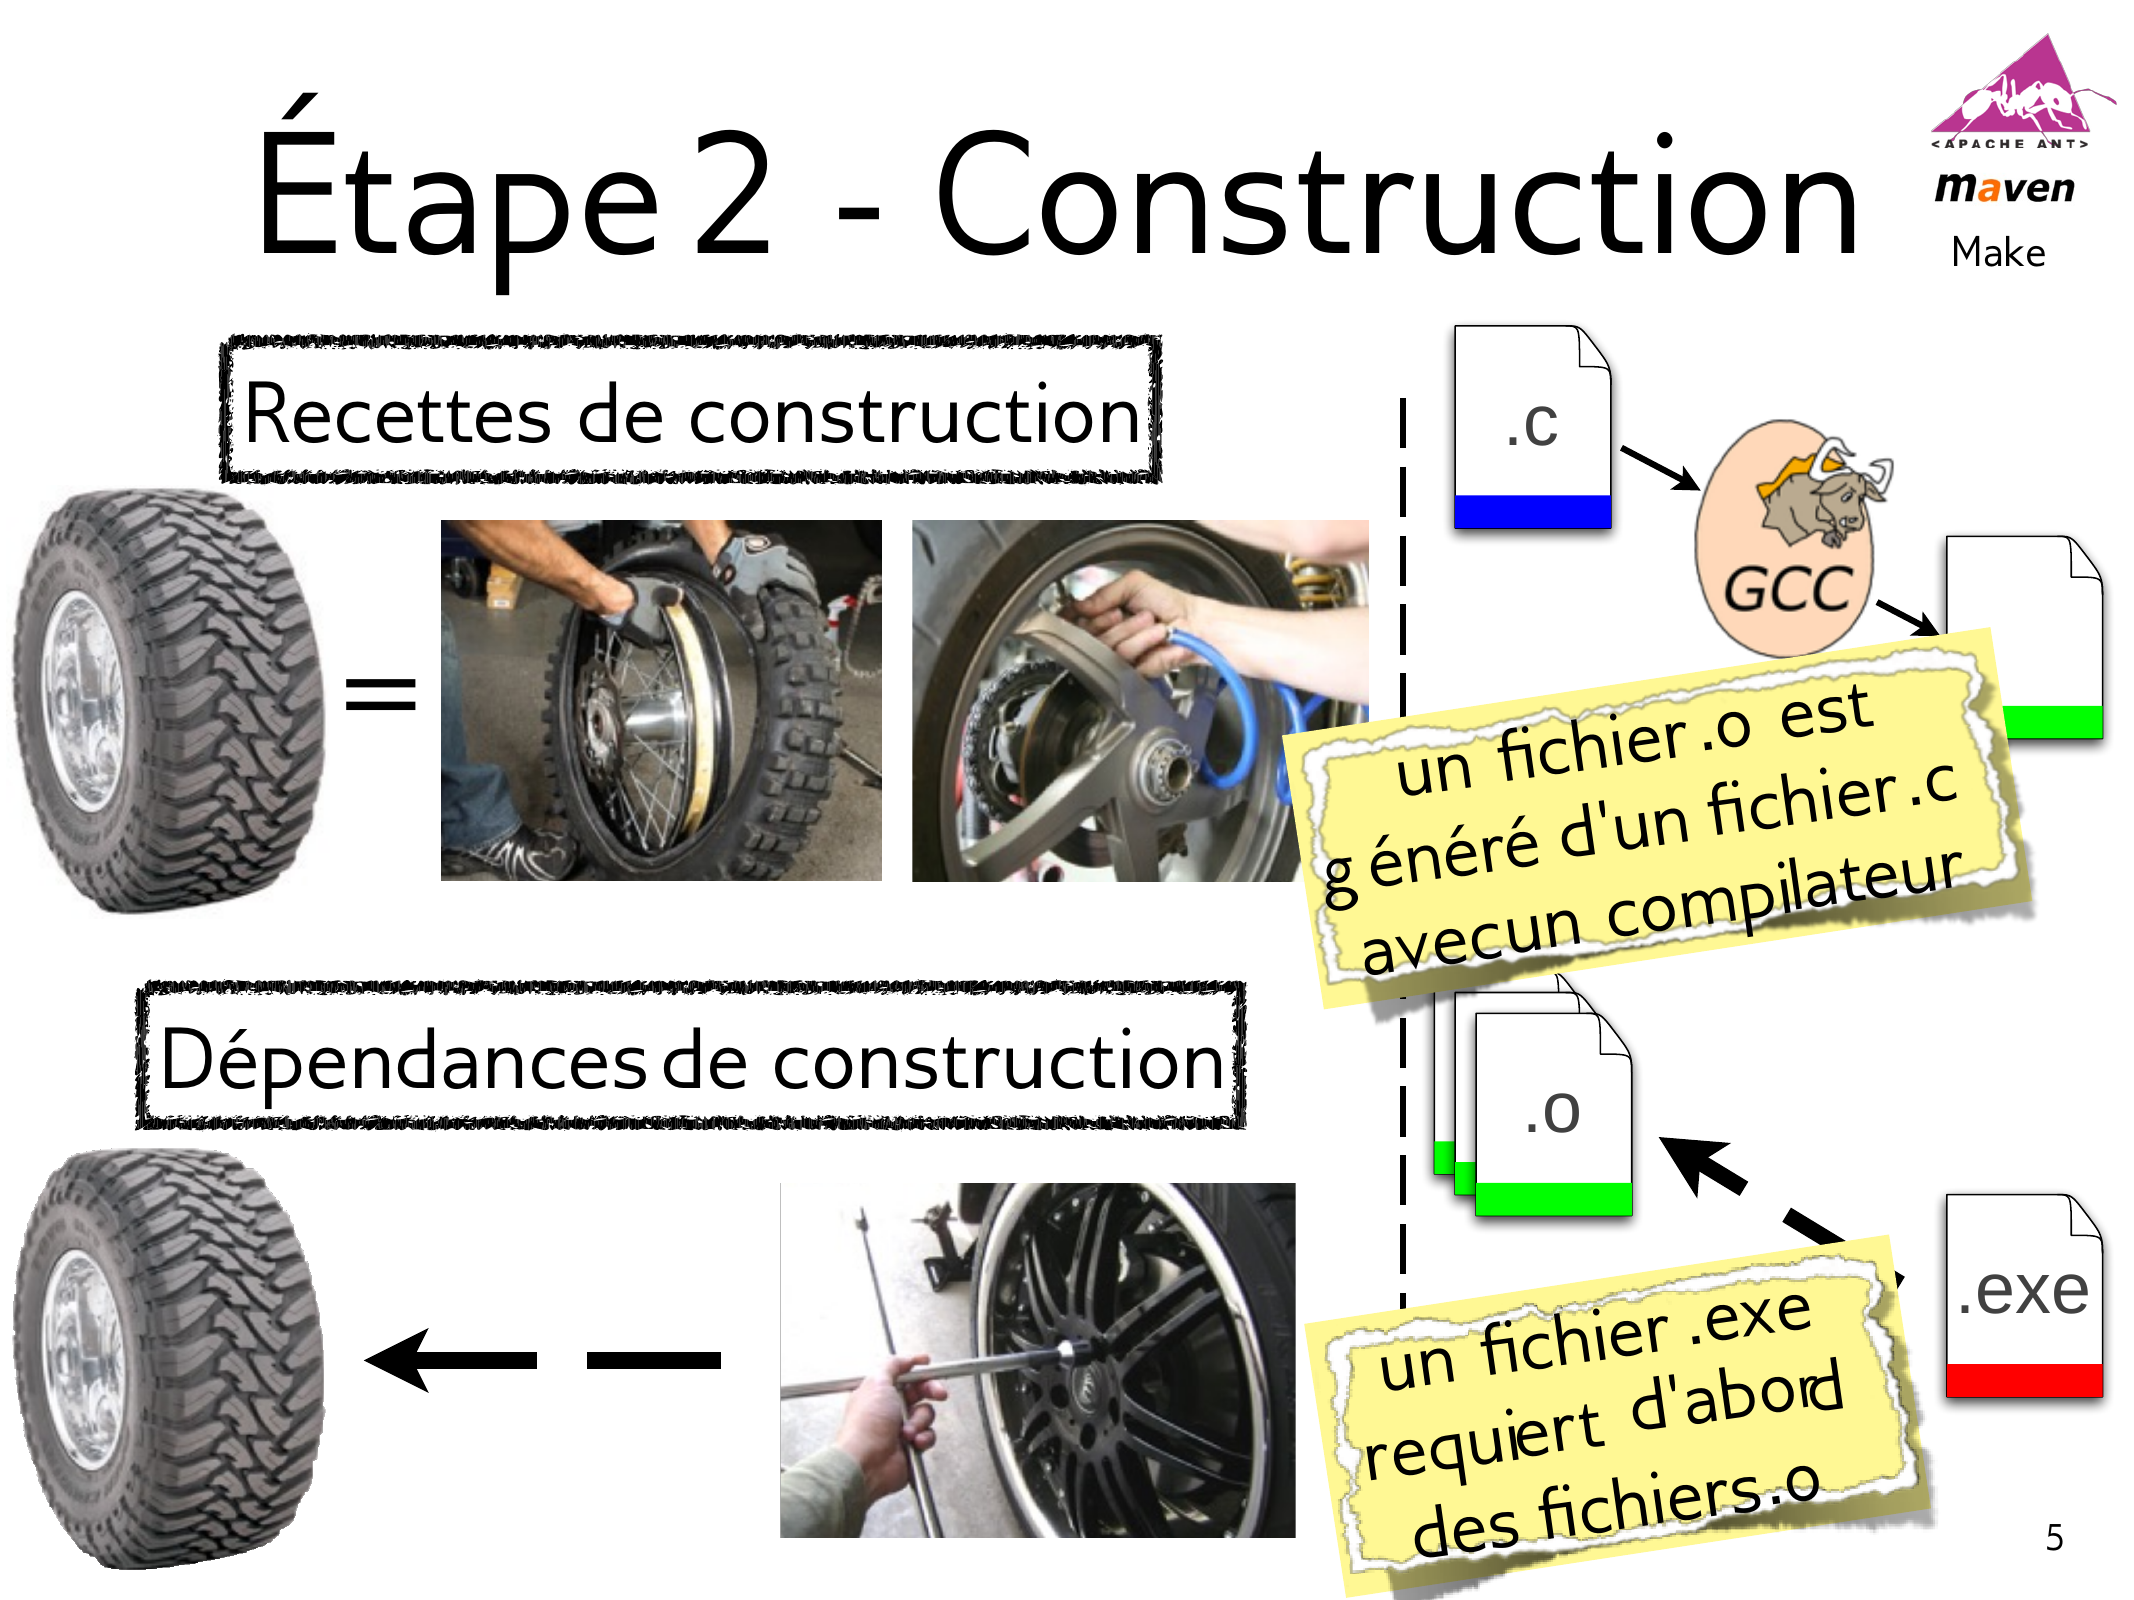

Étape
2
-
Construction

Make

Recettes
de
construction
.c

=

.o

est
.o

fichier
un
.c
fichier
d'un
énéré
g
lateur
compi
un
avec

.o

.o

Dépendances
de
construction
.o

.exe
.exe
fichier
un

d

d'abor
ert
requi
.o
fichiers
des
5